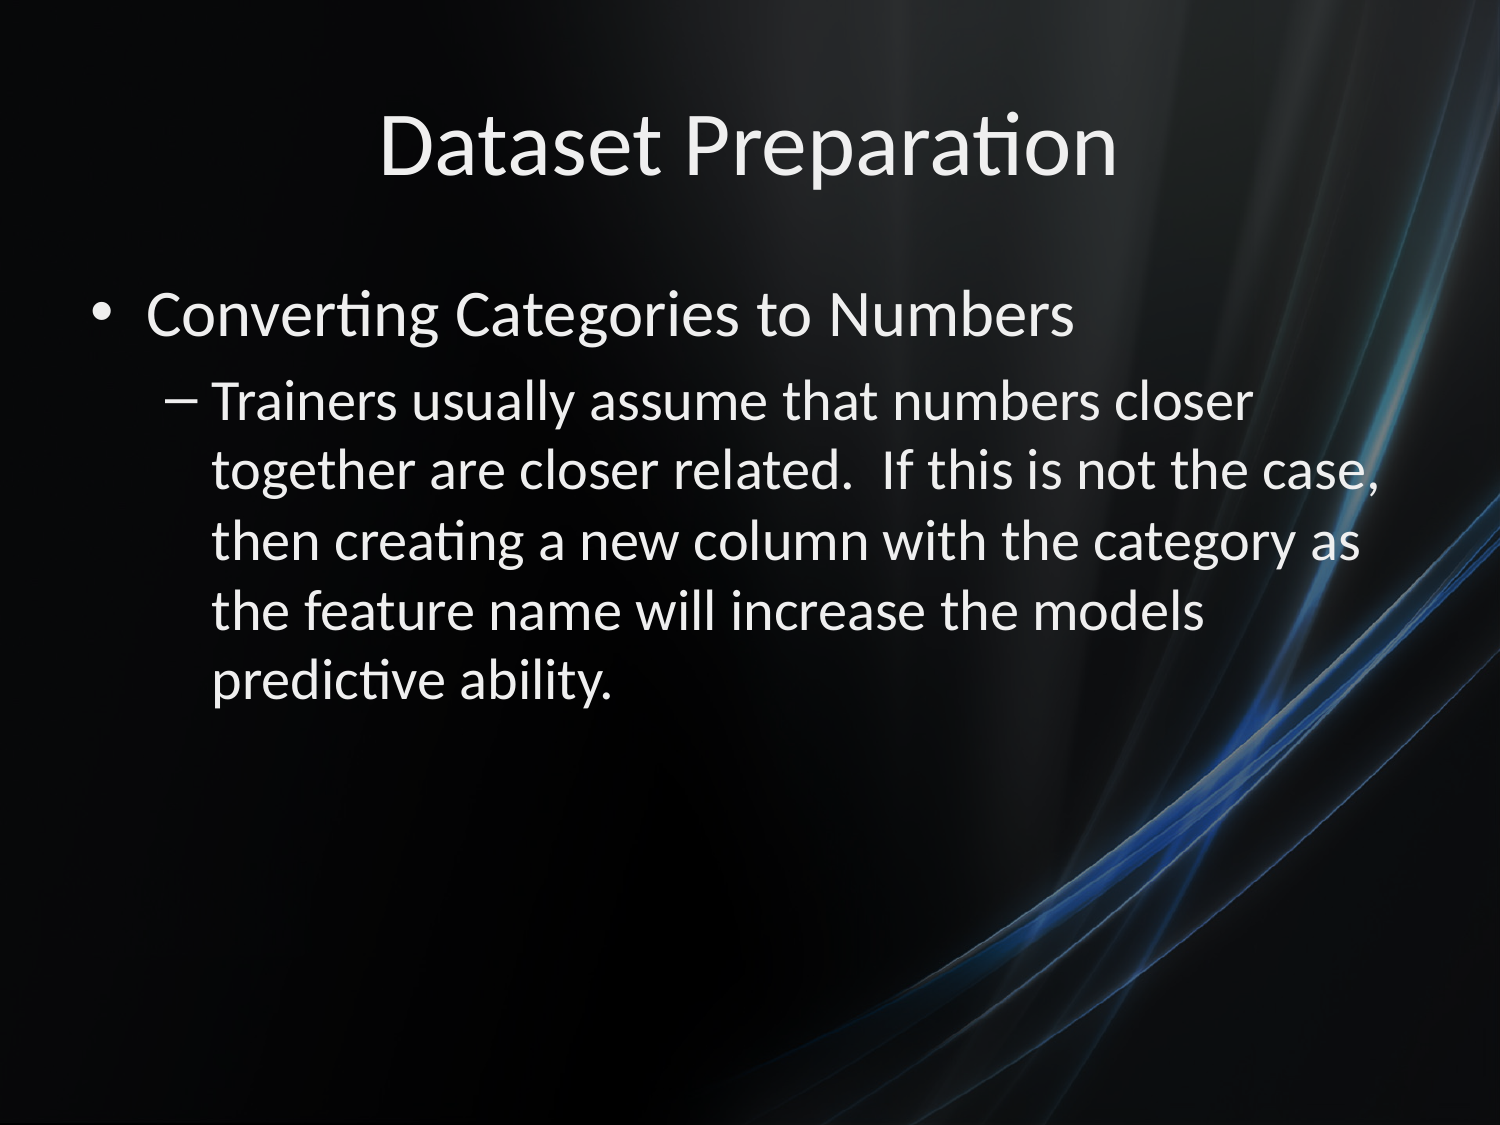

# Dataset Preparation
Converting Categories to Numbers
Trainers usually assume that numbers closer together are closer related.  If this is not the case, then creating a new column with the category as the feature name will increase the models predictive ability.